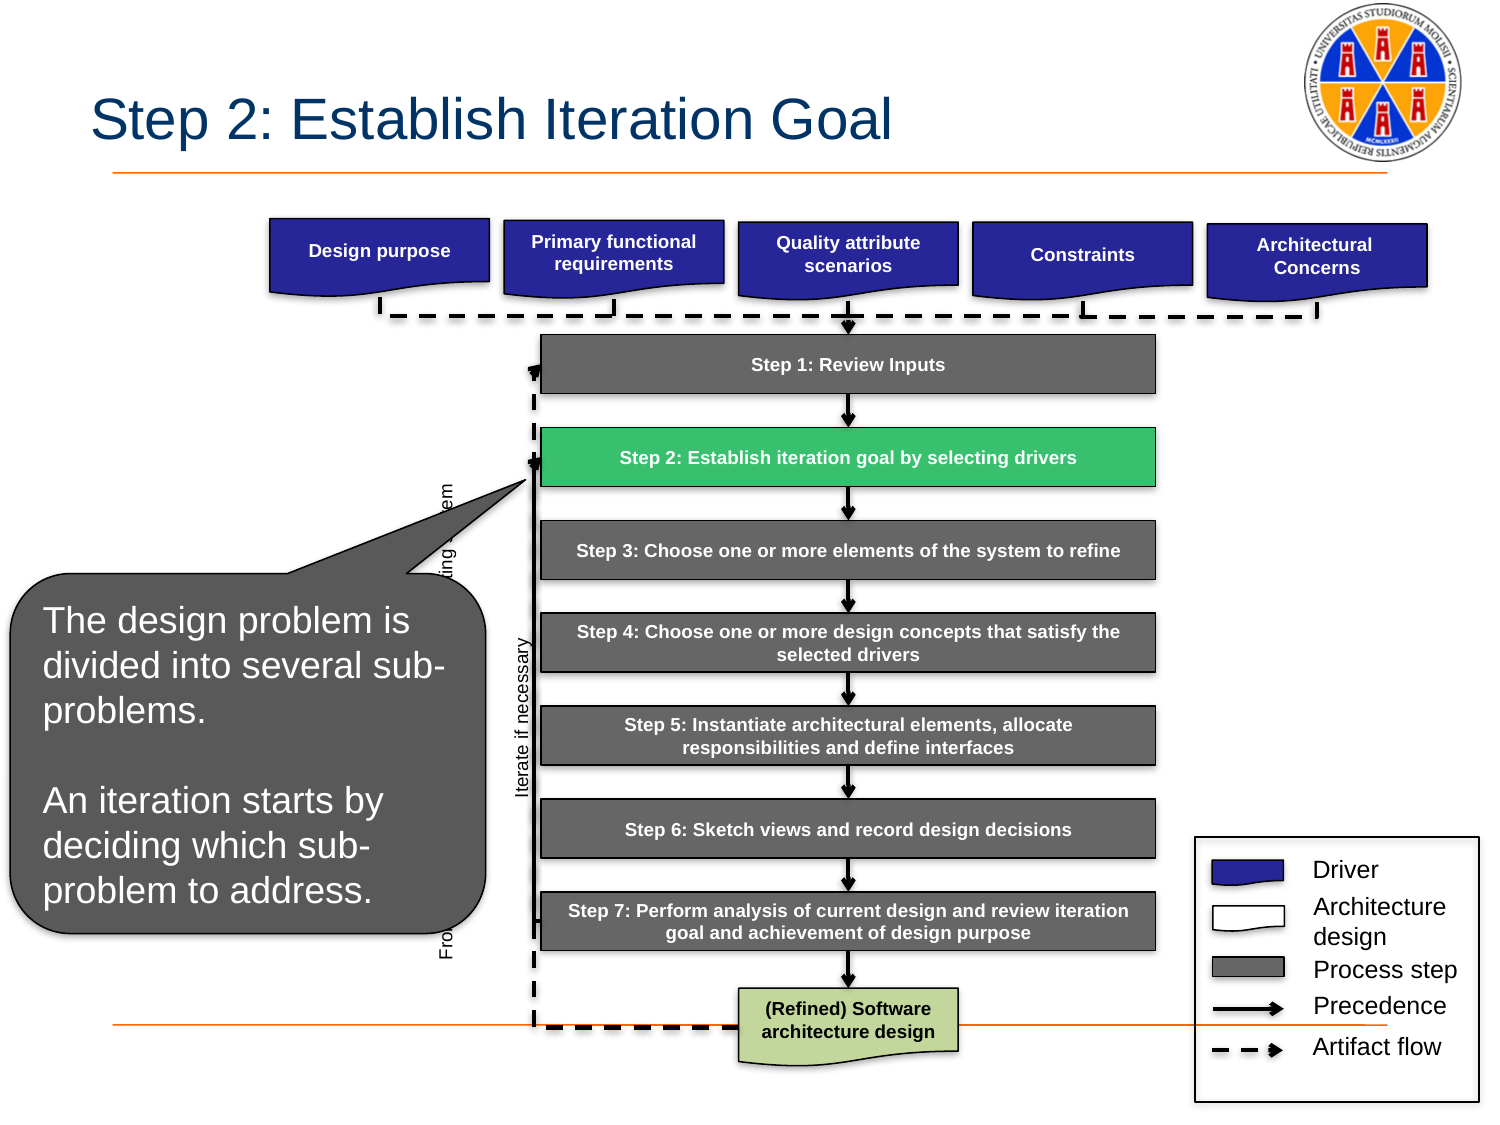

# Step 2: Establish Iteration Goal
Design purpose
Primary functional requirements
Constraints
Quality attribute scenarios
Architectural
Concerns
Step 1: Review Inputs
Step 2: Establish iteration goal by selecting drivers
Step 3: Choose one or more elements of the system to refine
The design problem is divided into several sub-problems.

An iteration starts by deciding which sub-problem to address.
Step 4: Choose one or more design concepts that satisfy the selected drivers
Iterate if necessary
From previous round of iterations or from existing system
Step 5: Instantiate architectural elements, allocate responsibilities and define interfaces
Step 6: Sketch views and record design decisions

Driver

Architecture design

Process step

Precedence
Artifact flow
Step 7: Perform analysis of current design and review iteration goal and achievement of design purpose
(Refined) Software architecture design